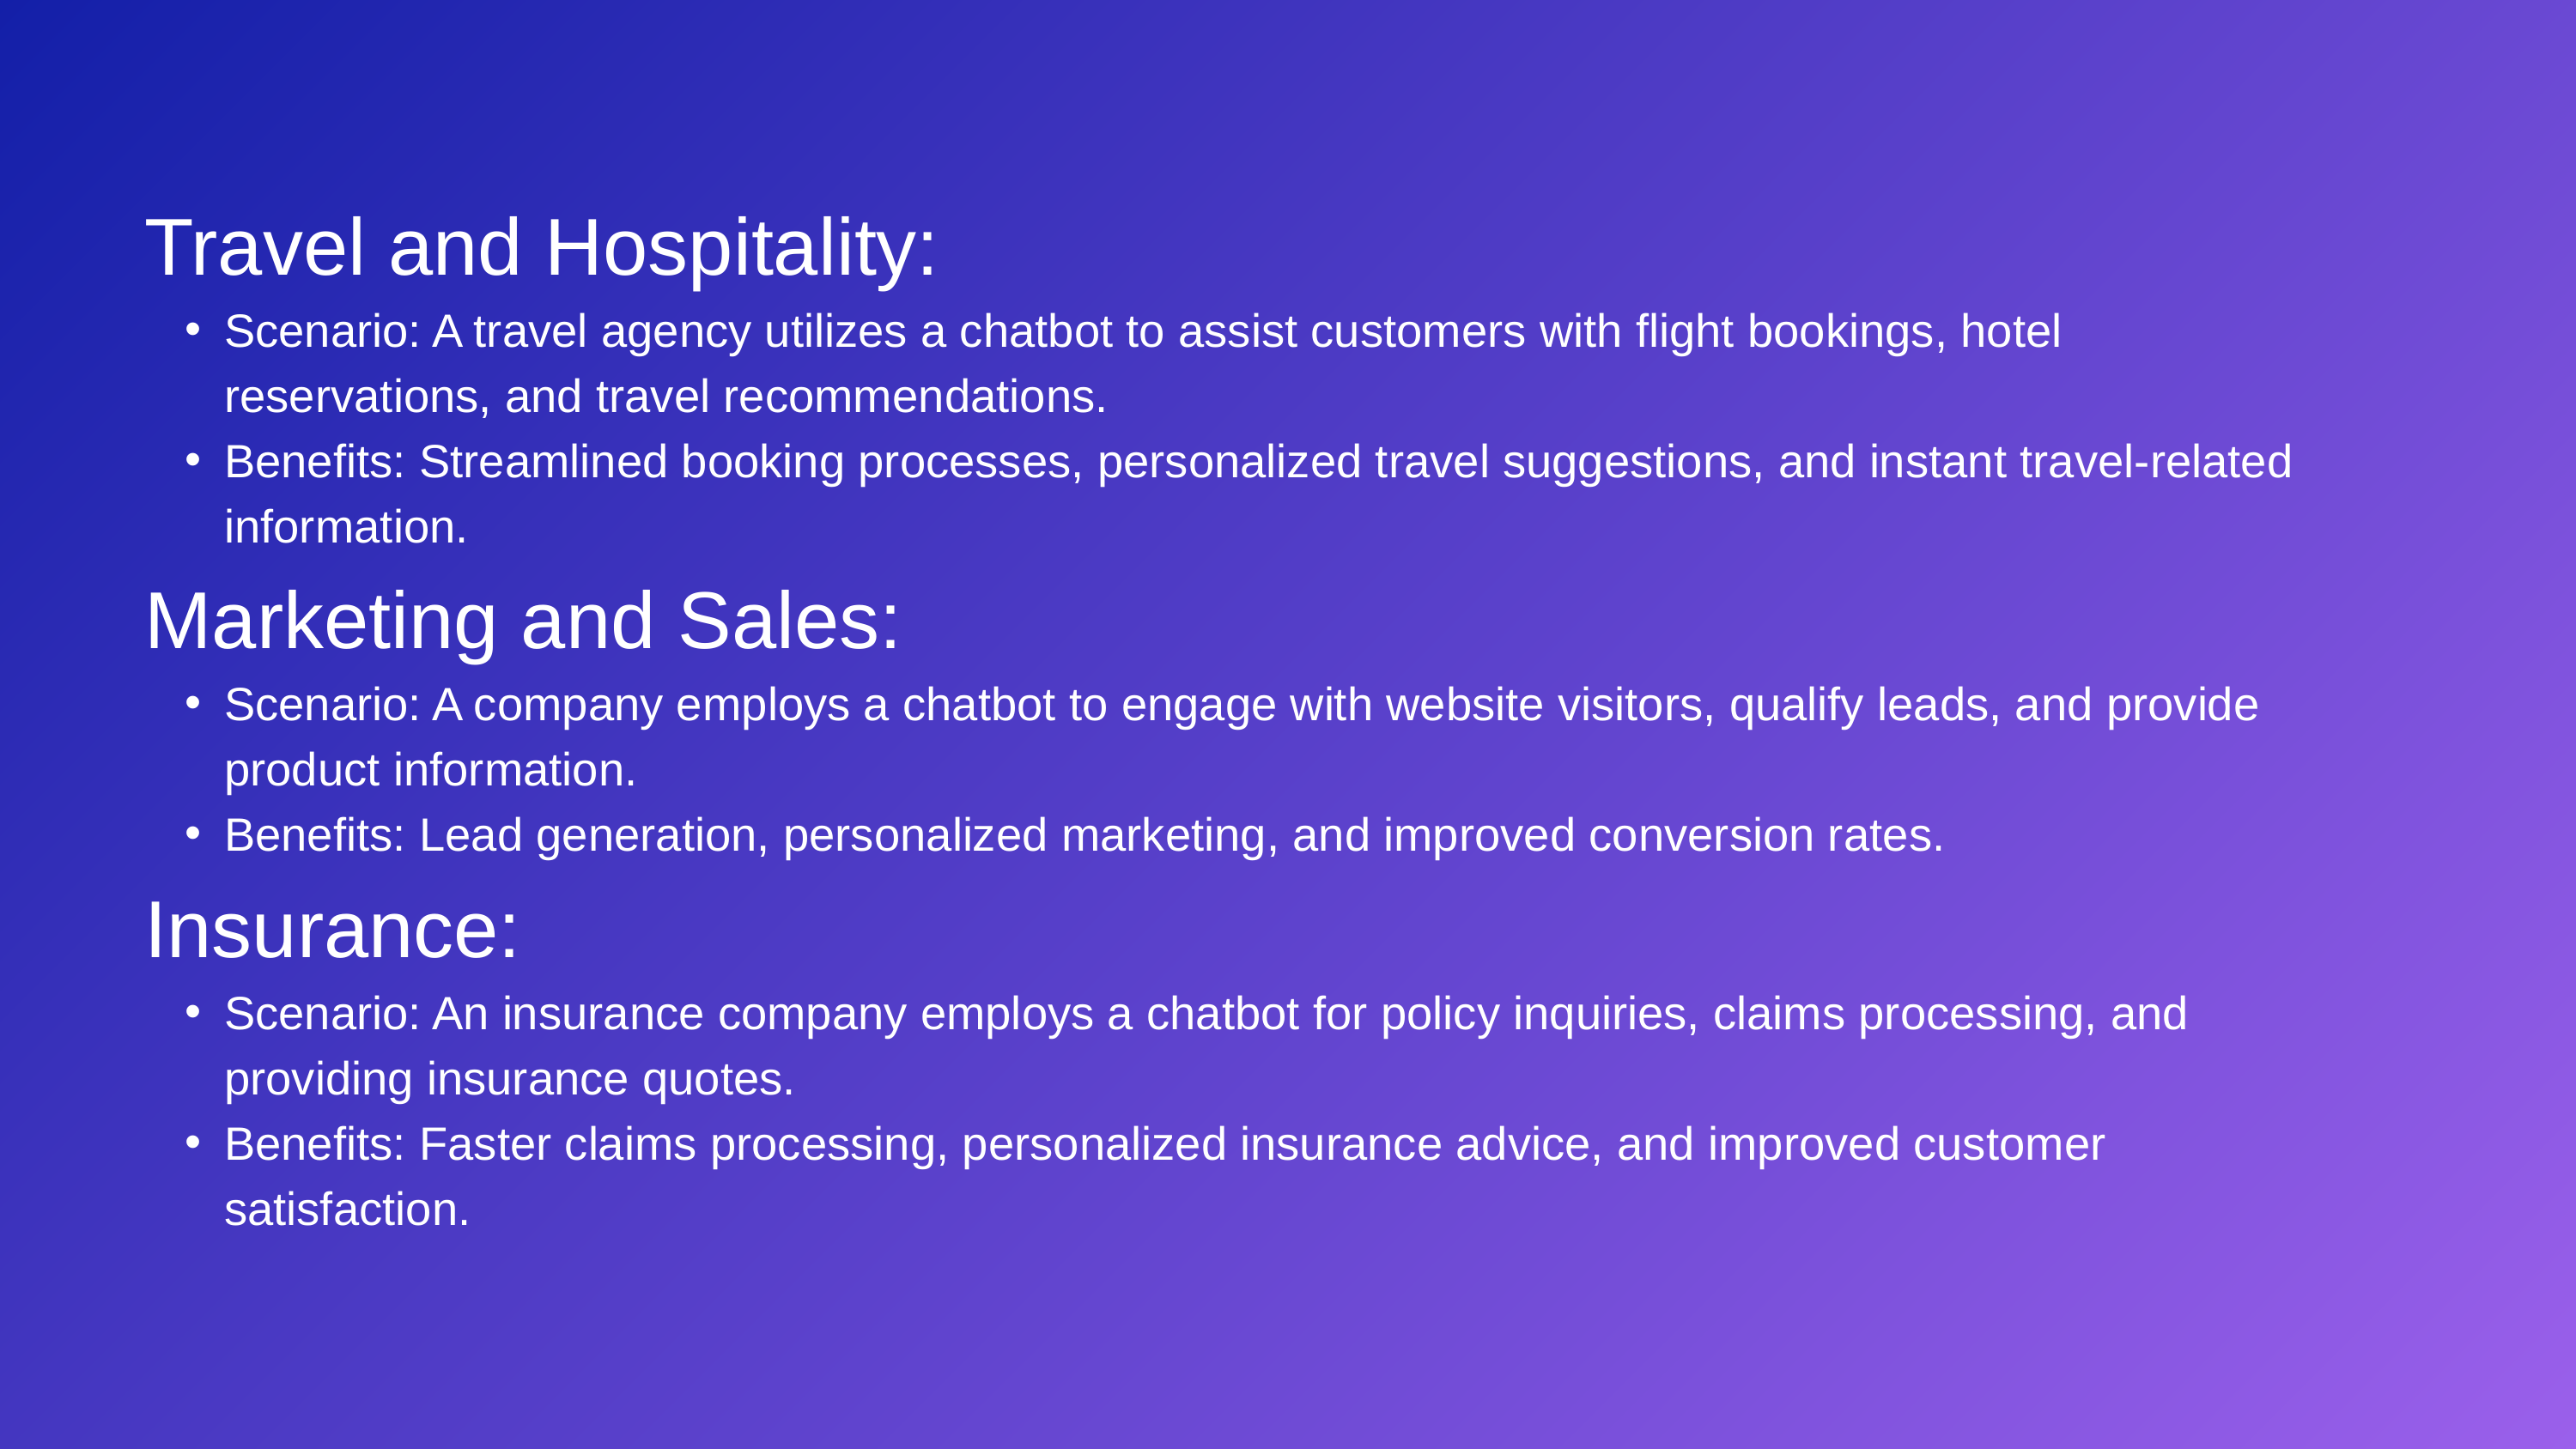

Travel and Hospitality:
Scenario: A travel agency utilizes a chatbot to assist customers with flight bookings, hotel reservations, and travel recommendations.
Benefits: Streamlined booking processes, personalized travel suggestions, and instant travel-related information.
Marketing and Sales:
Scenario: A company employs a chatbot to engage with website visitors, qualify leads, and provide product information.
Benefits: Lead generation, personalized marketing, and improved conversion rates.
Insurance:
Scenario: An insurance company employs a chatbot for policy inquiries, claims processing, and providing insurance quotes.
Benefits: Faster claims processing, personalized insurance advice, and improved customer satisfaction.